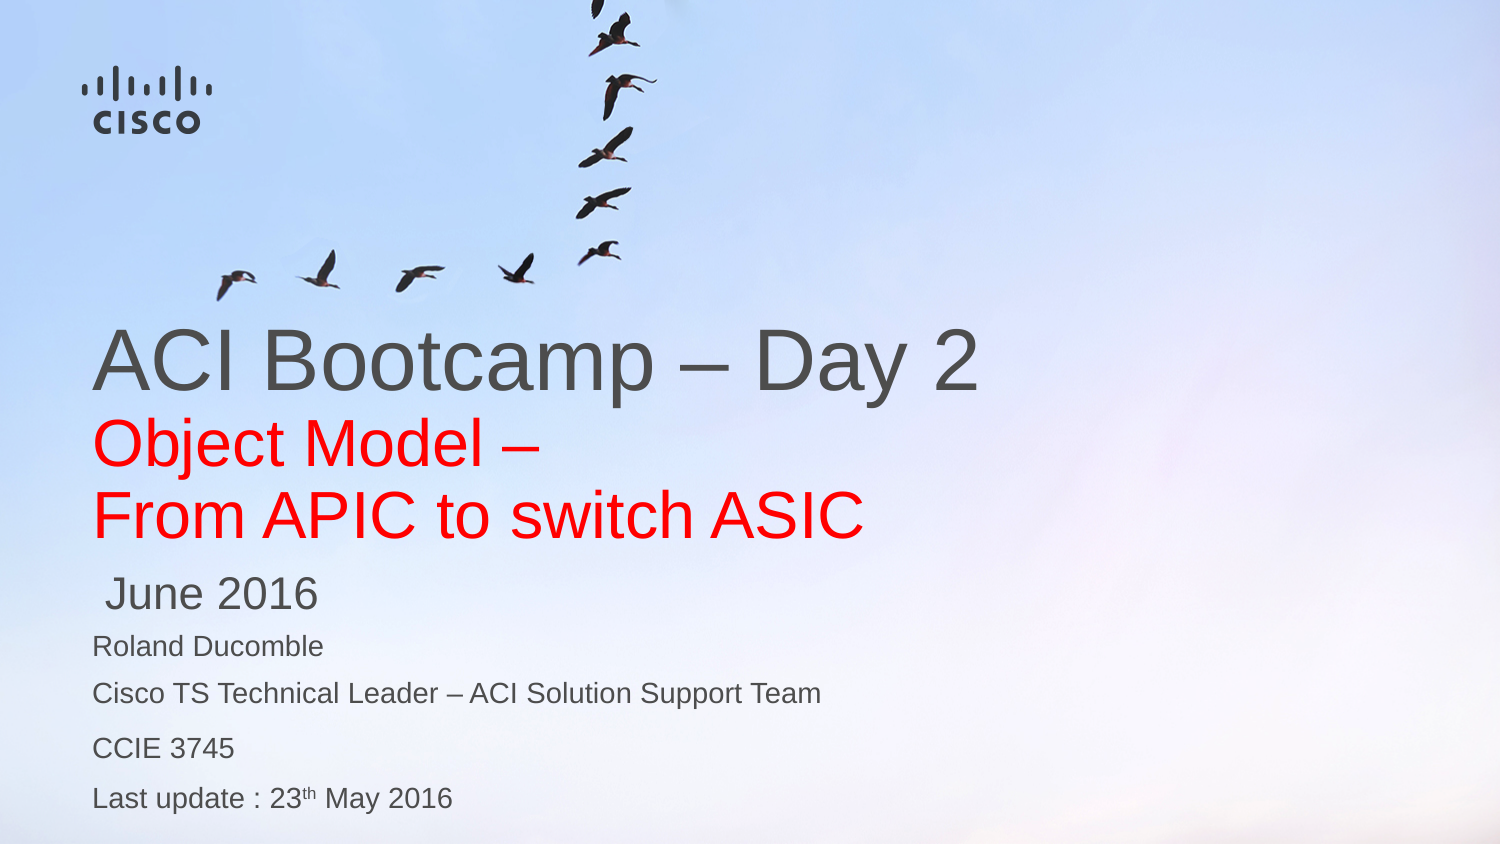

# ACI Bootcamp – Day 2 Object Model – From APIC to switch ASIC
June 2016
Roland Ducomble
Cisco TS Technical Leader – ACI Solution Support Team
CCIE 3745
Last update : 23th May 2016